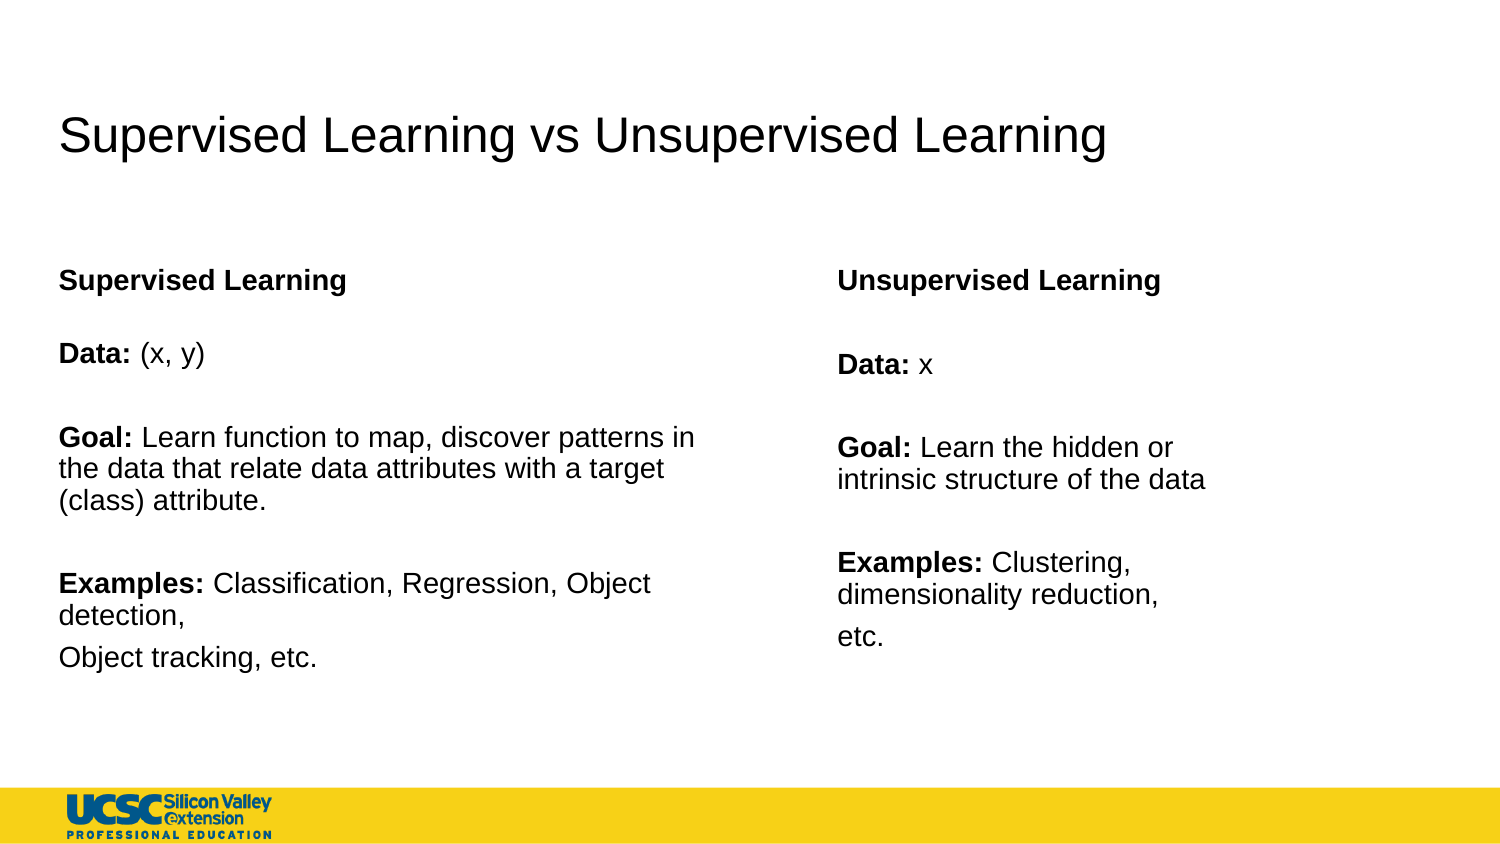

# Supervised Learning vs Unsupervised Learning
Unsupervised Learning

Data: x

Goal: Learn the hidden or intrinsic structure of the data

Examples: Clustering, dimensionality reduction,
etc.

Supervised Learning

Data: (x, y)

Goal: Learn function to map, discover patterns in the data that relate data attributes with a target (class) attribute.

Examples: Classification, Regression, Object detection,
Object tracking, etc.